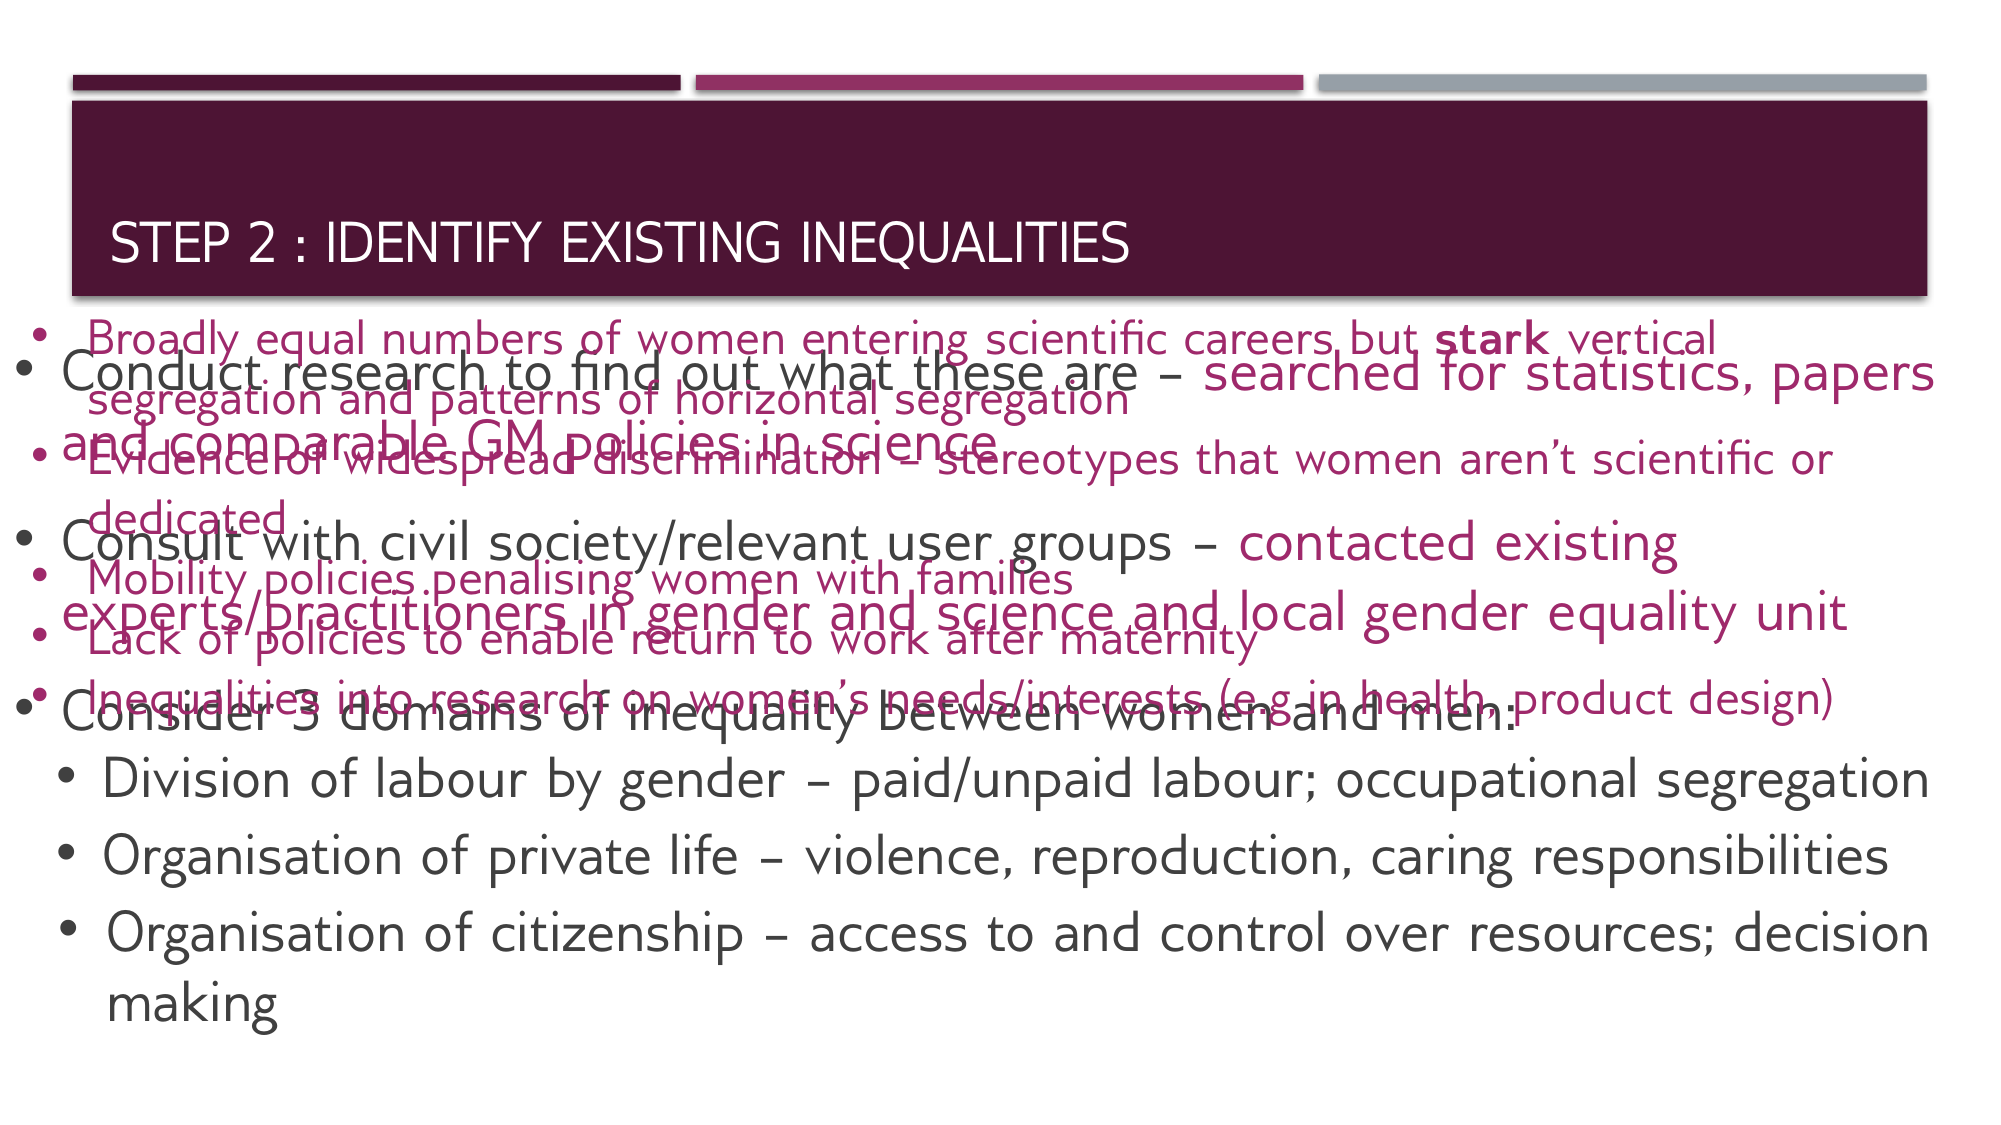

# Step 2 : identify existing inequalities
Broadly equal numbers of women entering scientific careers but stark vertical segregation and patterns of horizontal segregation
Evidence of widespread discrimination – stereotypes that women aren’t scientific or dedicated
Mobility policies penalising women with families
Lack of policies to enable return to work after maternity
Inequalities into research on women’s needs/interests (e.g in health, product design)
Conduct research to find out what these are – searched for statistics, papers and comparable GM policies in science

Consult with civil society/relevant user groups – contacted existing experts/practitioners in gender and science and local gender equality unit

Consider 3 domains of inequality between women and men:
Division of labour by gender – paid/unpaid labour; occupational segregation

Organisation of private life – violence, reproduction, caring responsibilities
Organisation of citizenship – access to and control over resources; decision making